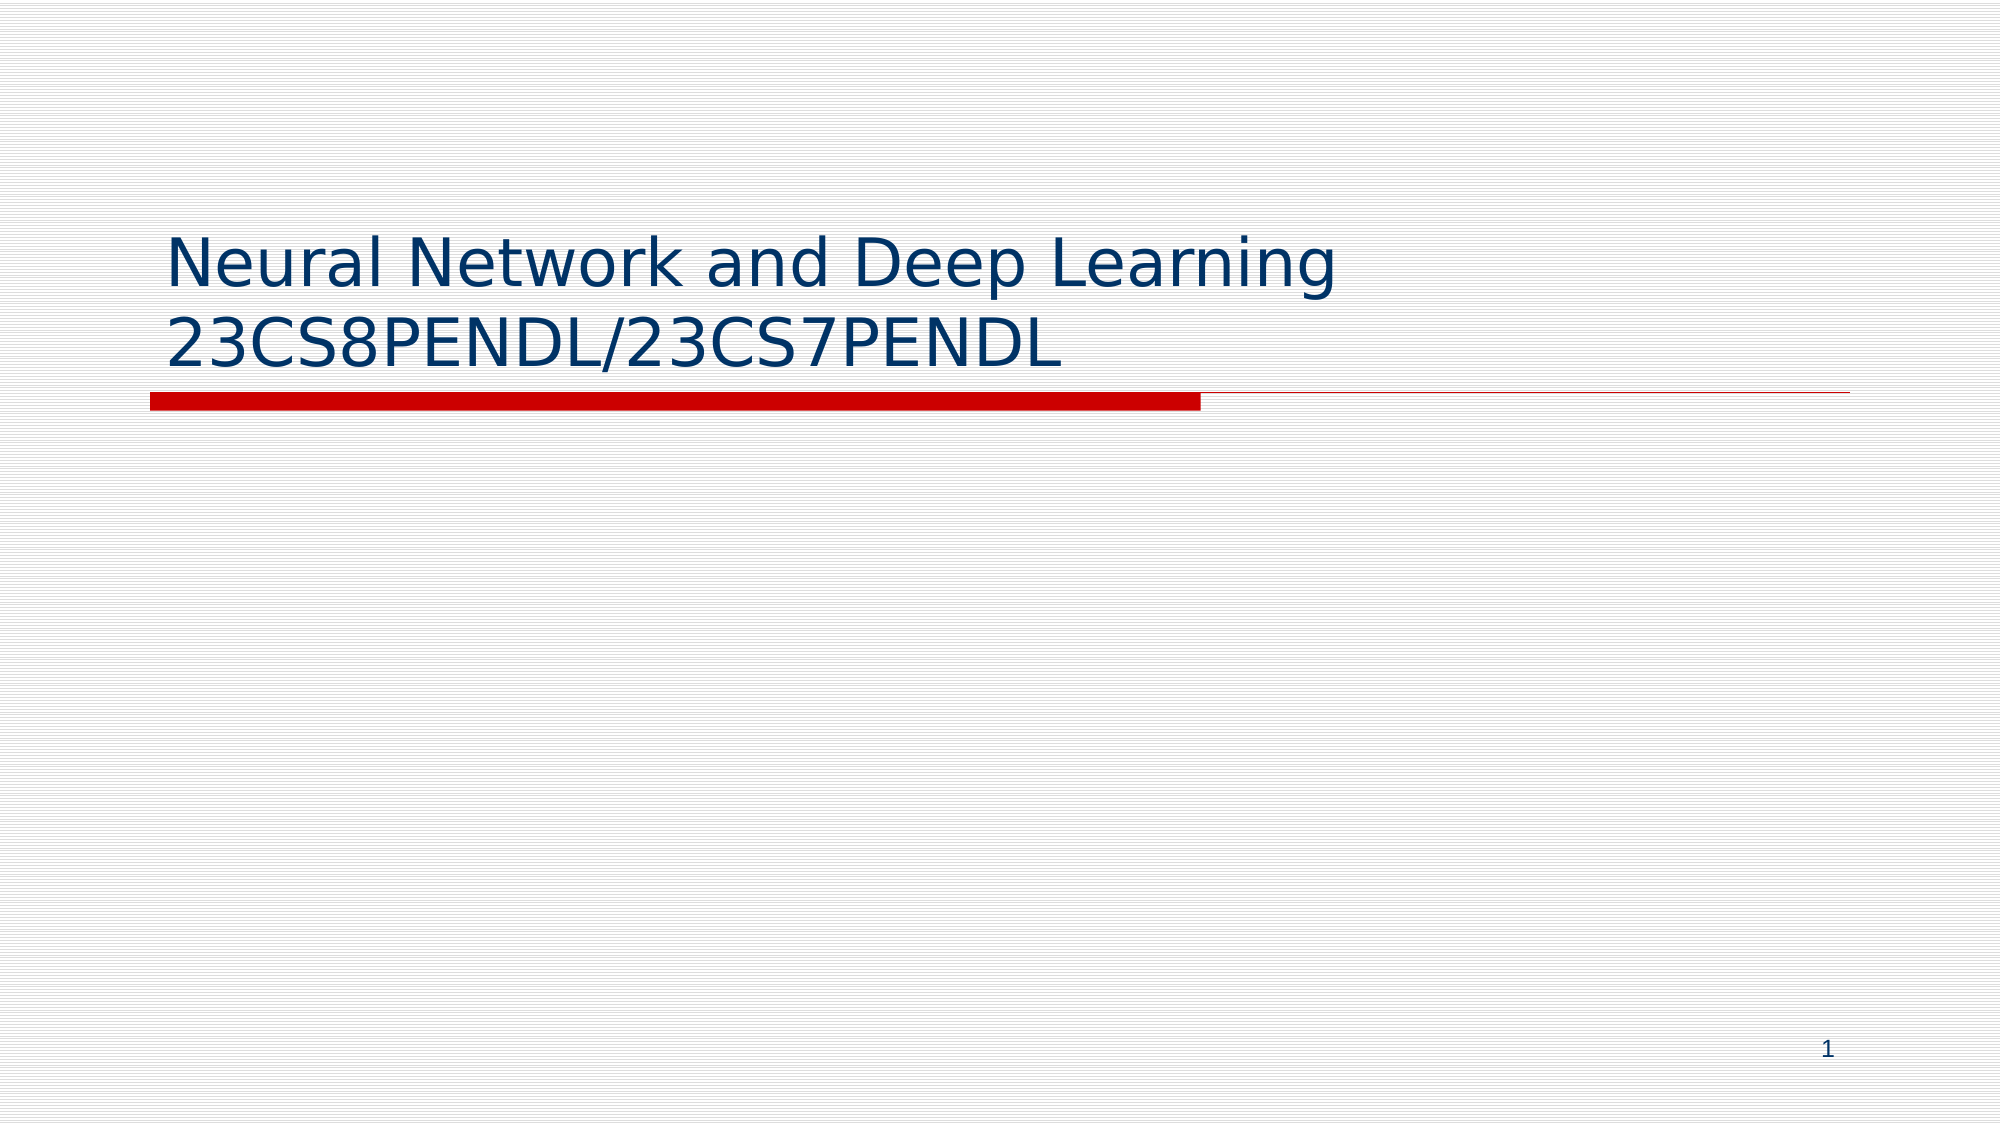

# Neural Network and Deep Learning 23CS8PENDL/23CS7PENDL

1